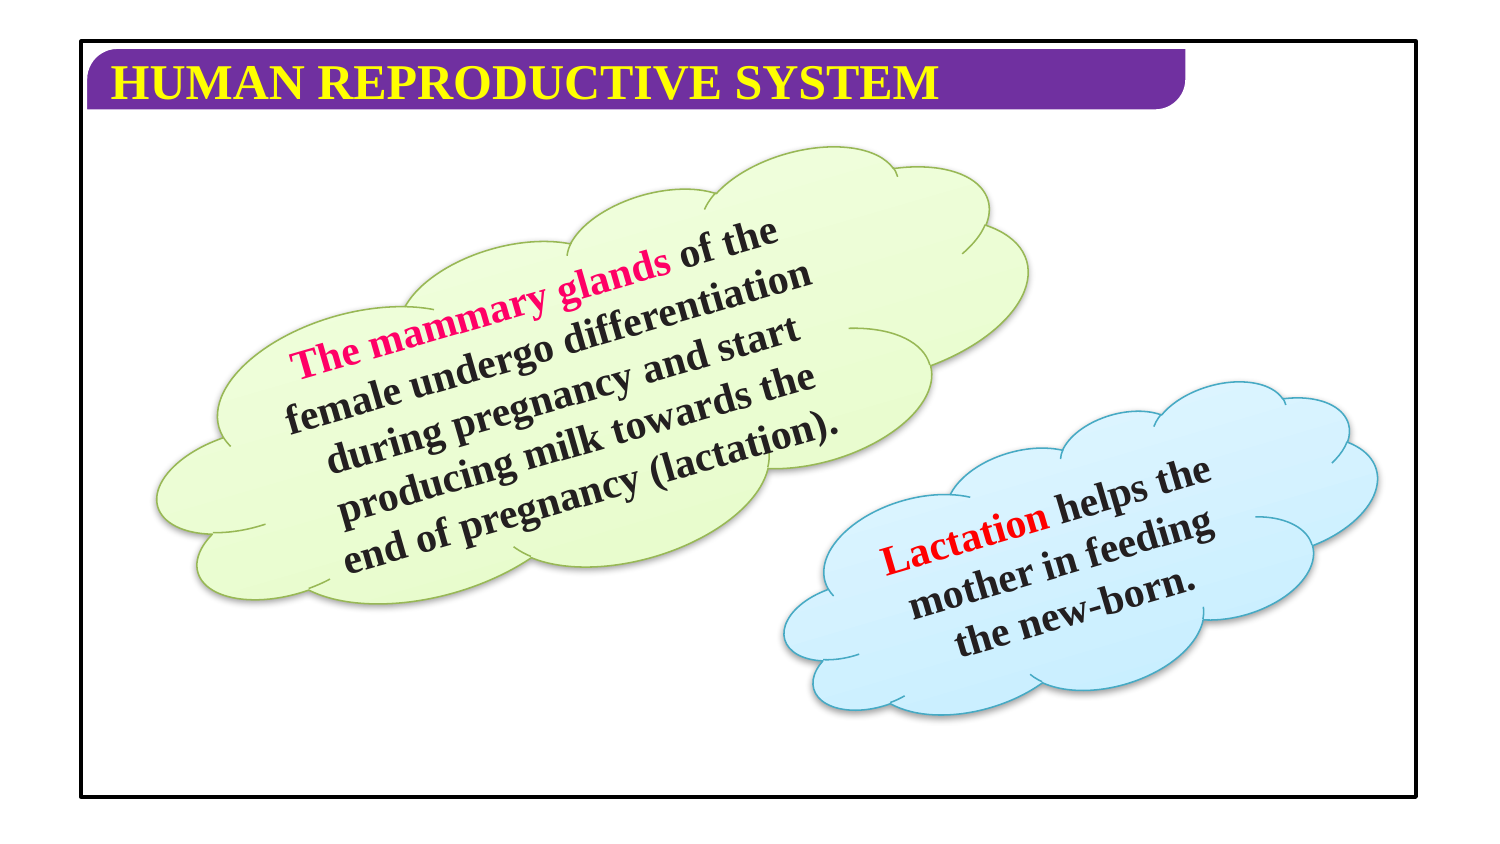

The mammary glands of the female undergo differentiation during pregnancy and start producing milk towards the end of pregnancy (lactation).
Lactation helps the mother in feeding the new-born.